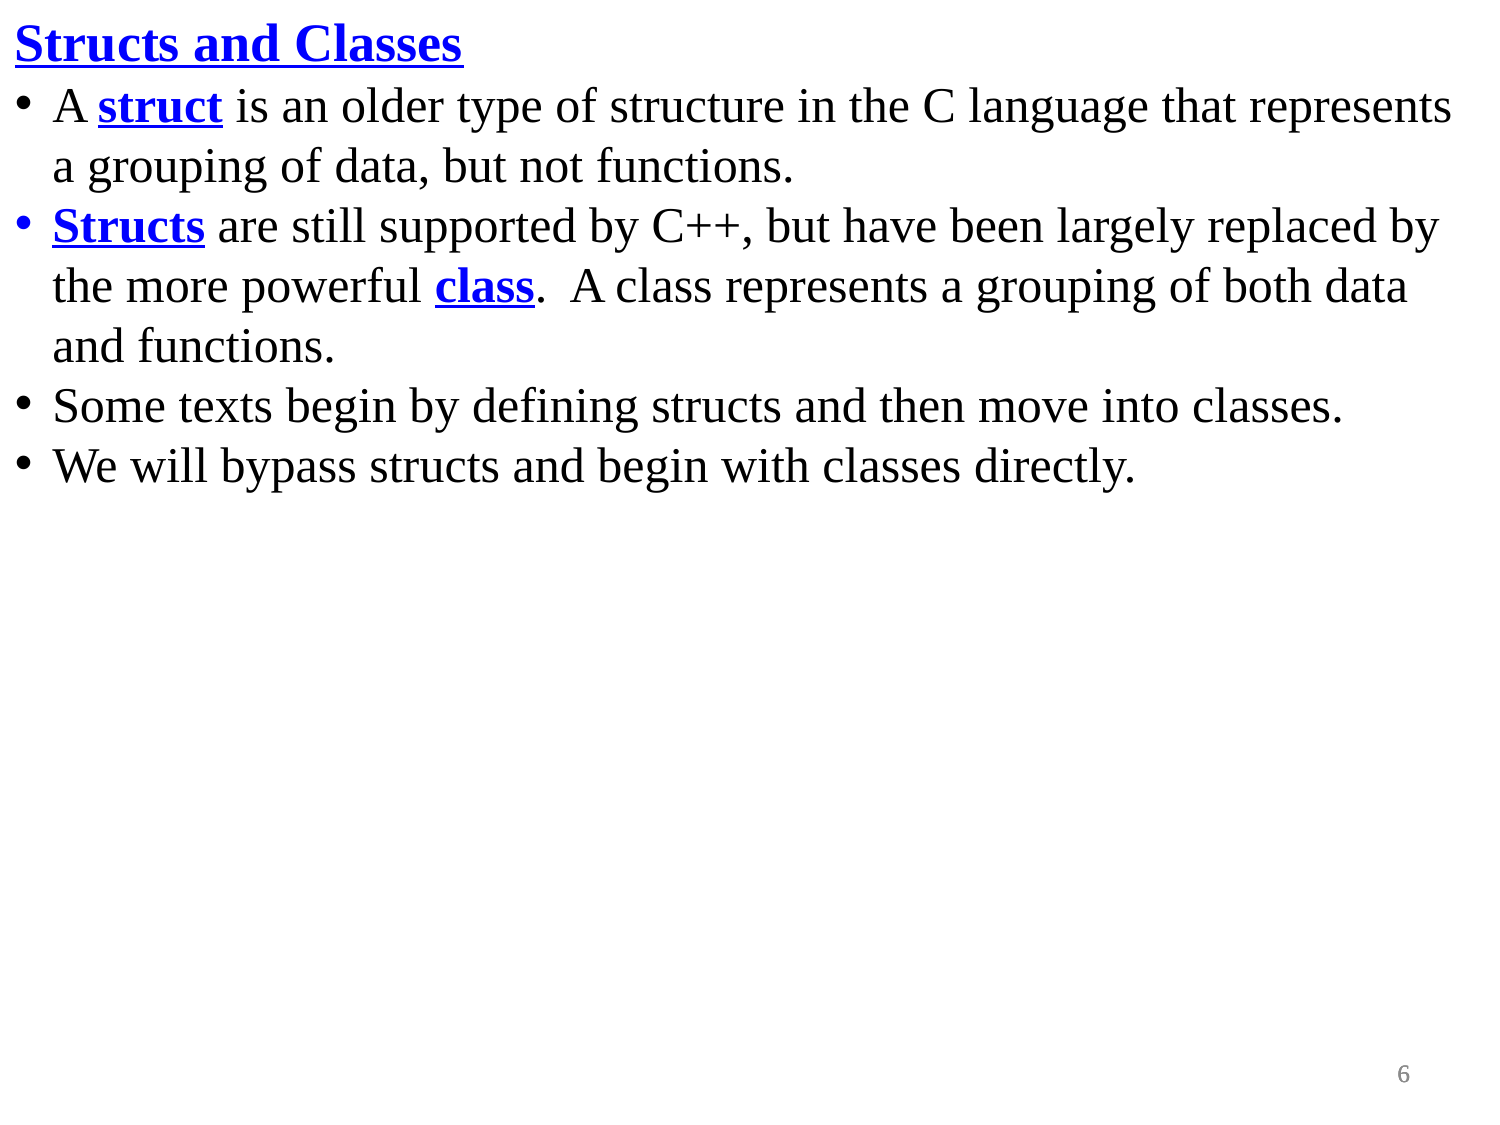

Structs and Classes
A struct is an older type of structure in the C language that represents a grouping of data, but not functions.
Structs are still supported by C++, but have been largely replaced by the more powerful class.  A class represents a grouping of both data and functions.
Some texts begin by defining structs and then move into classes.
We will bypass structs and begin with classes directly.
6
6
6